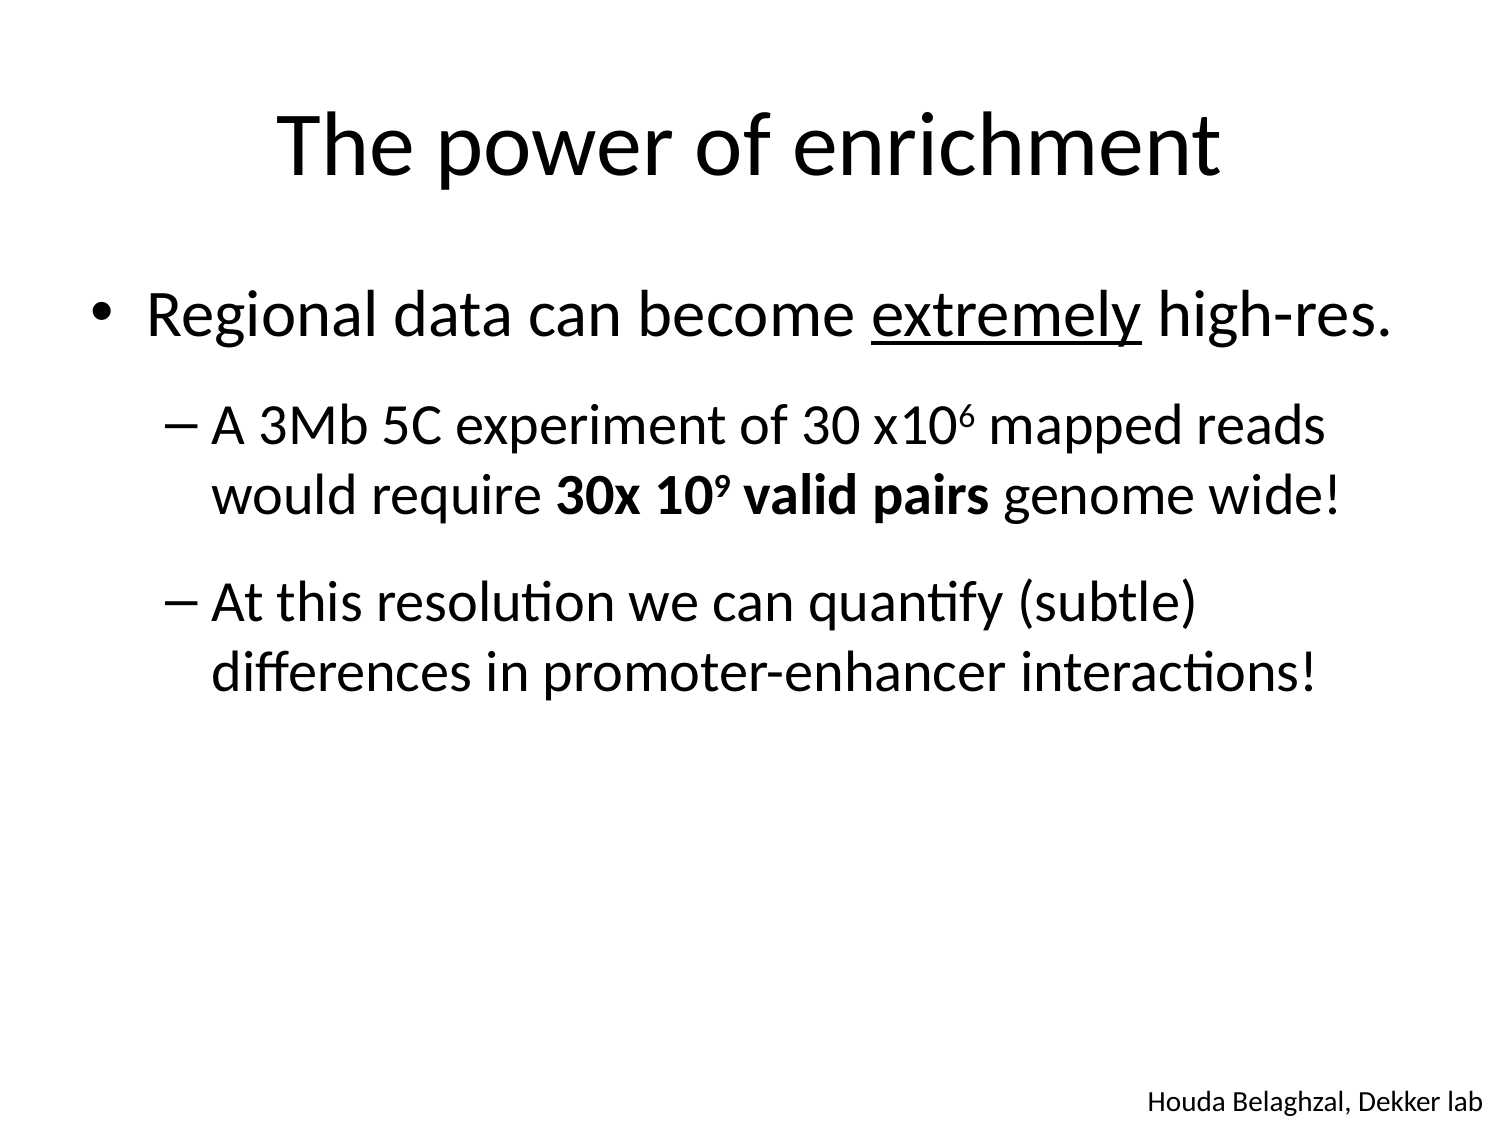

# The power of enrichment
Regional data can become extremely high-res.
A 3Mb 5C experiment of 30 x106 mapped reads would require 30x 109 valid pairs genome wide!
At this resolution we can quantify (subtle) differences in promoter-enhancer interactions!

Houda Belaghzal, Dekker lab